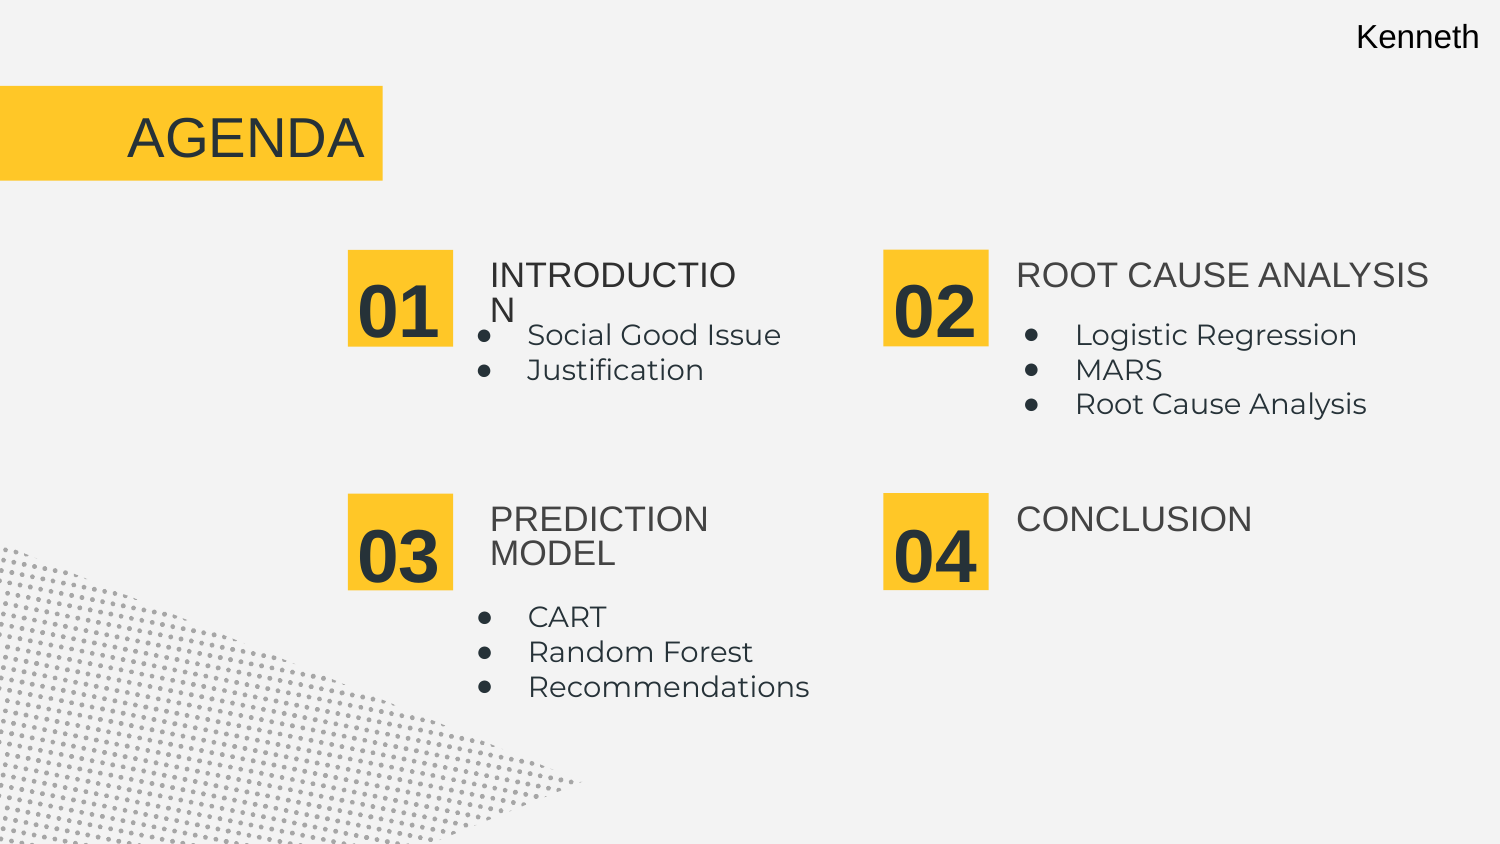

Kenneth
# AGENDA
02
01
ROOT CAUSE ANALYSIS

INTRODUCTION

Logistic Regression
MARS
Root Cause Analysis

Social Good Issue
Justification
04
03
CONCLUSION

PREDICTION MODEL

CART
Random Forest
Recommendations